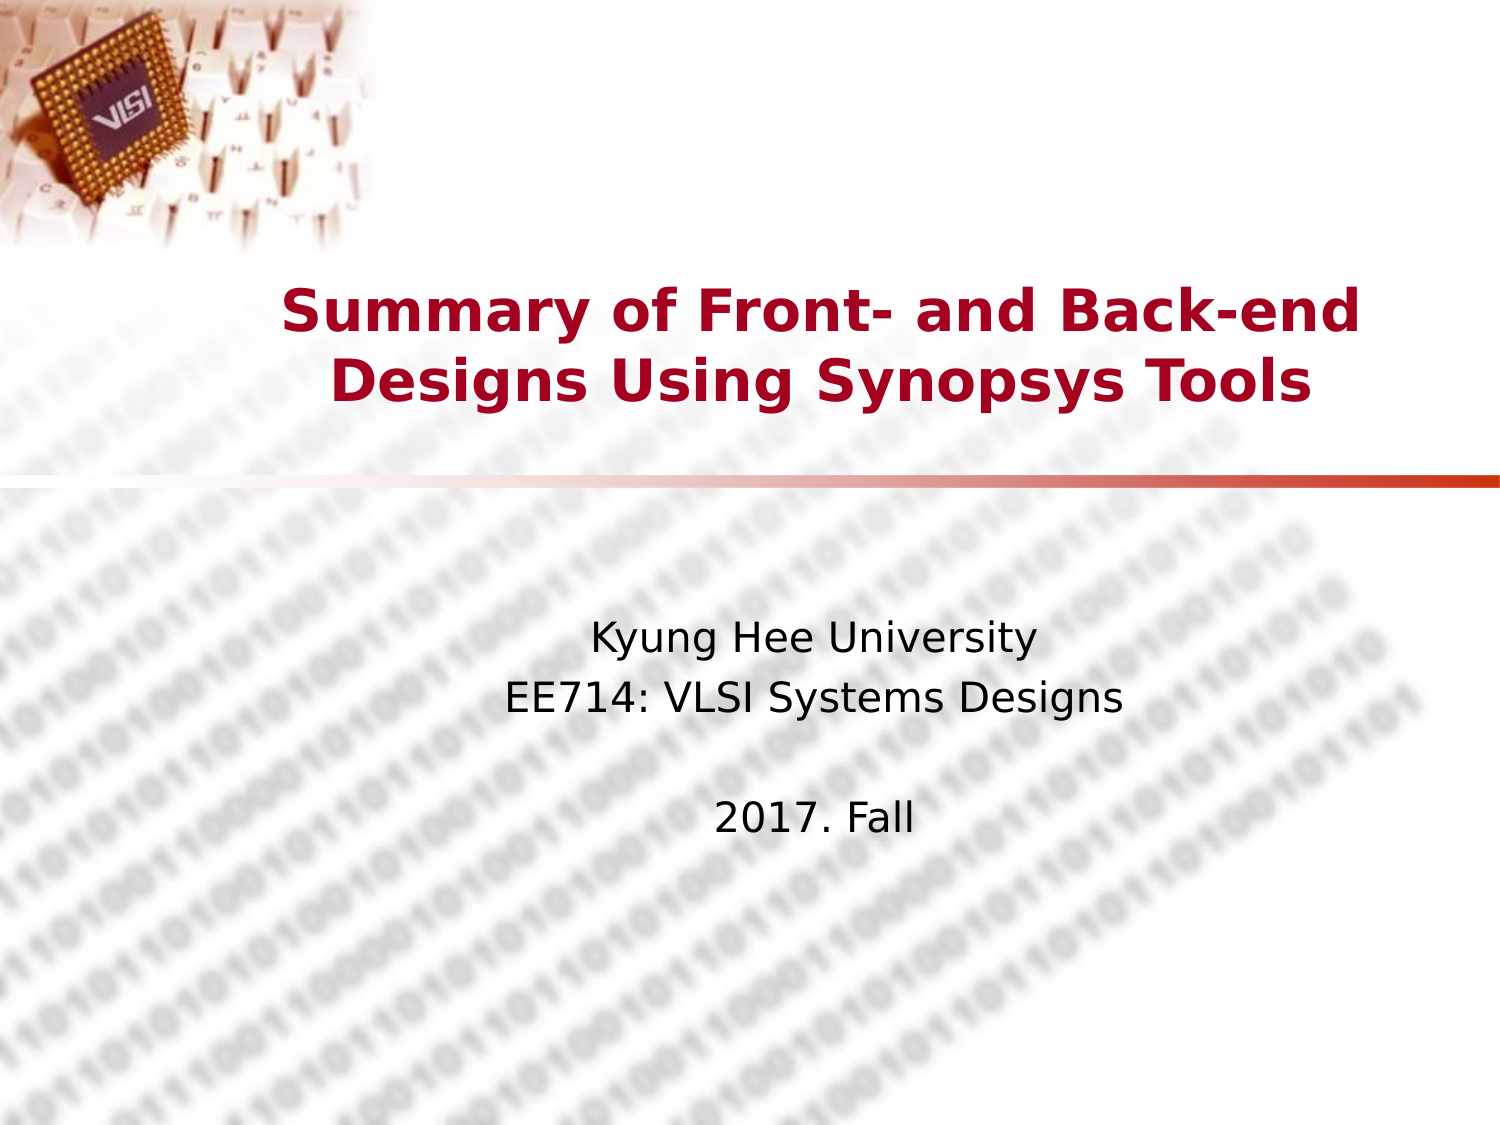

# Summary of Front- and Back-end Designs Using Synopsys Tools

Kyung Hee University
EE714: VLSI Systems Designs

2017. Fall